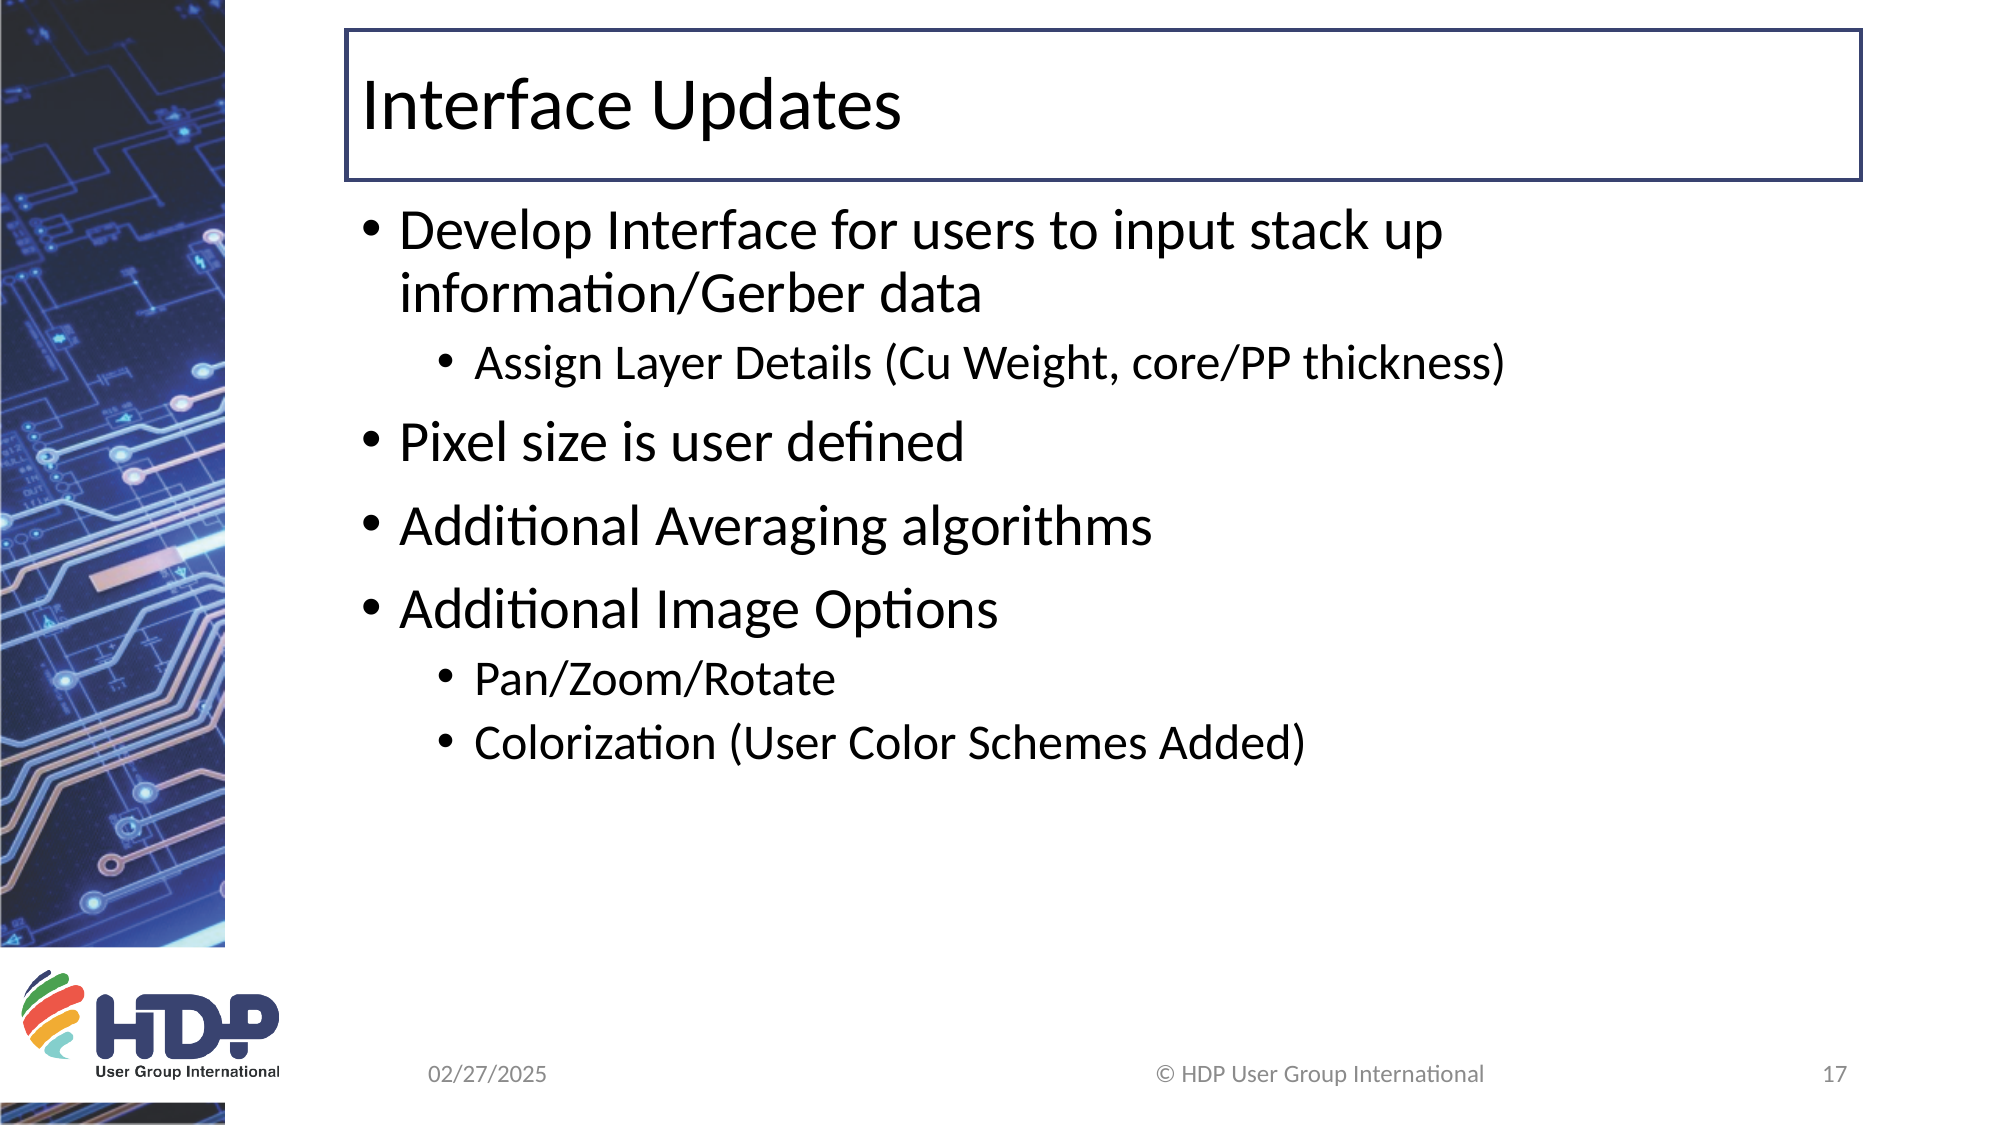

# Interface Updates
Develop Interface for users to input stack up information/Gerber data
Assign Layer Details (Cu Weight, core/PP thickness)
Pixel size is user defined
Additional Averaging algorithms
Additional Image Options
Pan/Zoom/Rotate
Colorization (User Color Schemes Added)
02/27/2025
© HDP User Group International
17